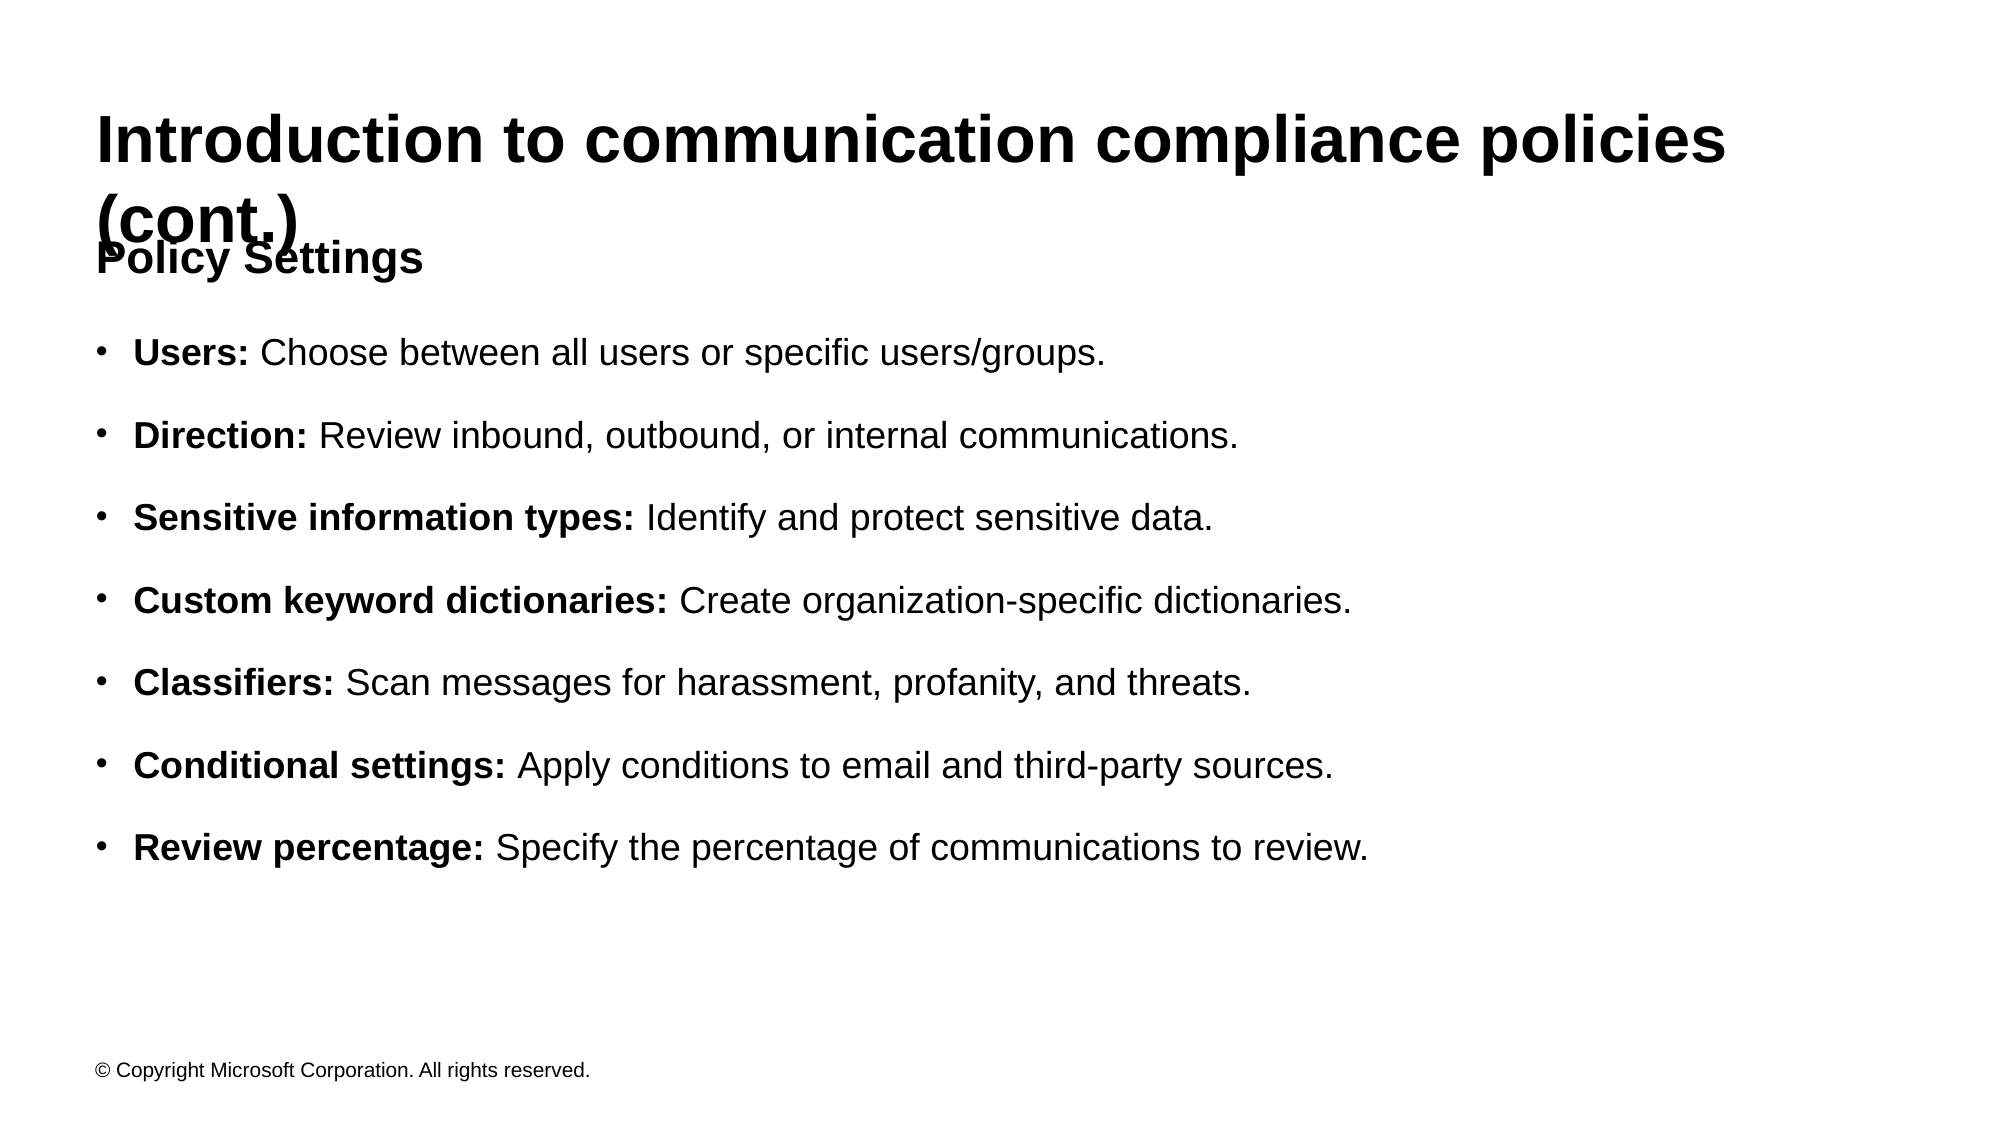

# Introduction to communication compliance policies (cont.)
Policy Settings
Users: Choose between all users or specific users/groups.
Direction: Review inbound, outbound, or internal communications.
Sensitive information types: Identify and protect sensitive data.
Custom keyword dictionaries: Create organization-specific dictionaries.
Classifiers: Scan messages for harassment, profanity, and threats.
Conditional settings: Apply conditions to email and third-party sources.
Review percentage: Specify the percentage of communications to review.